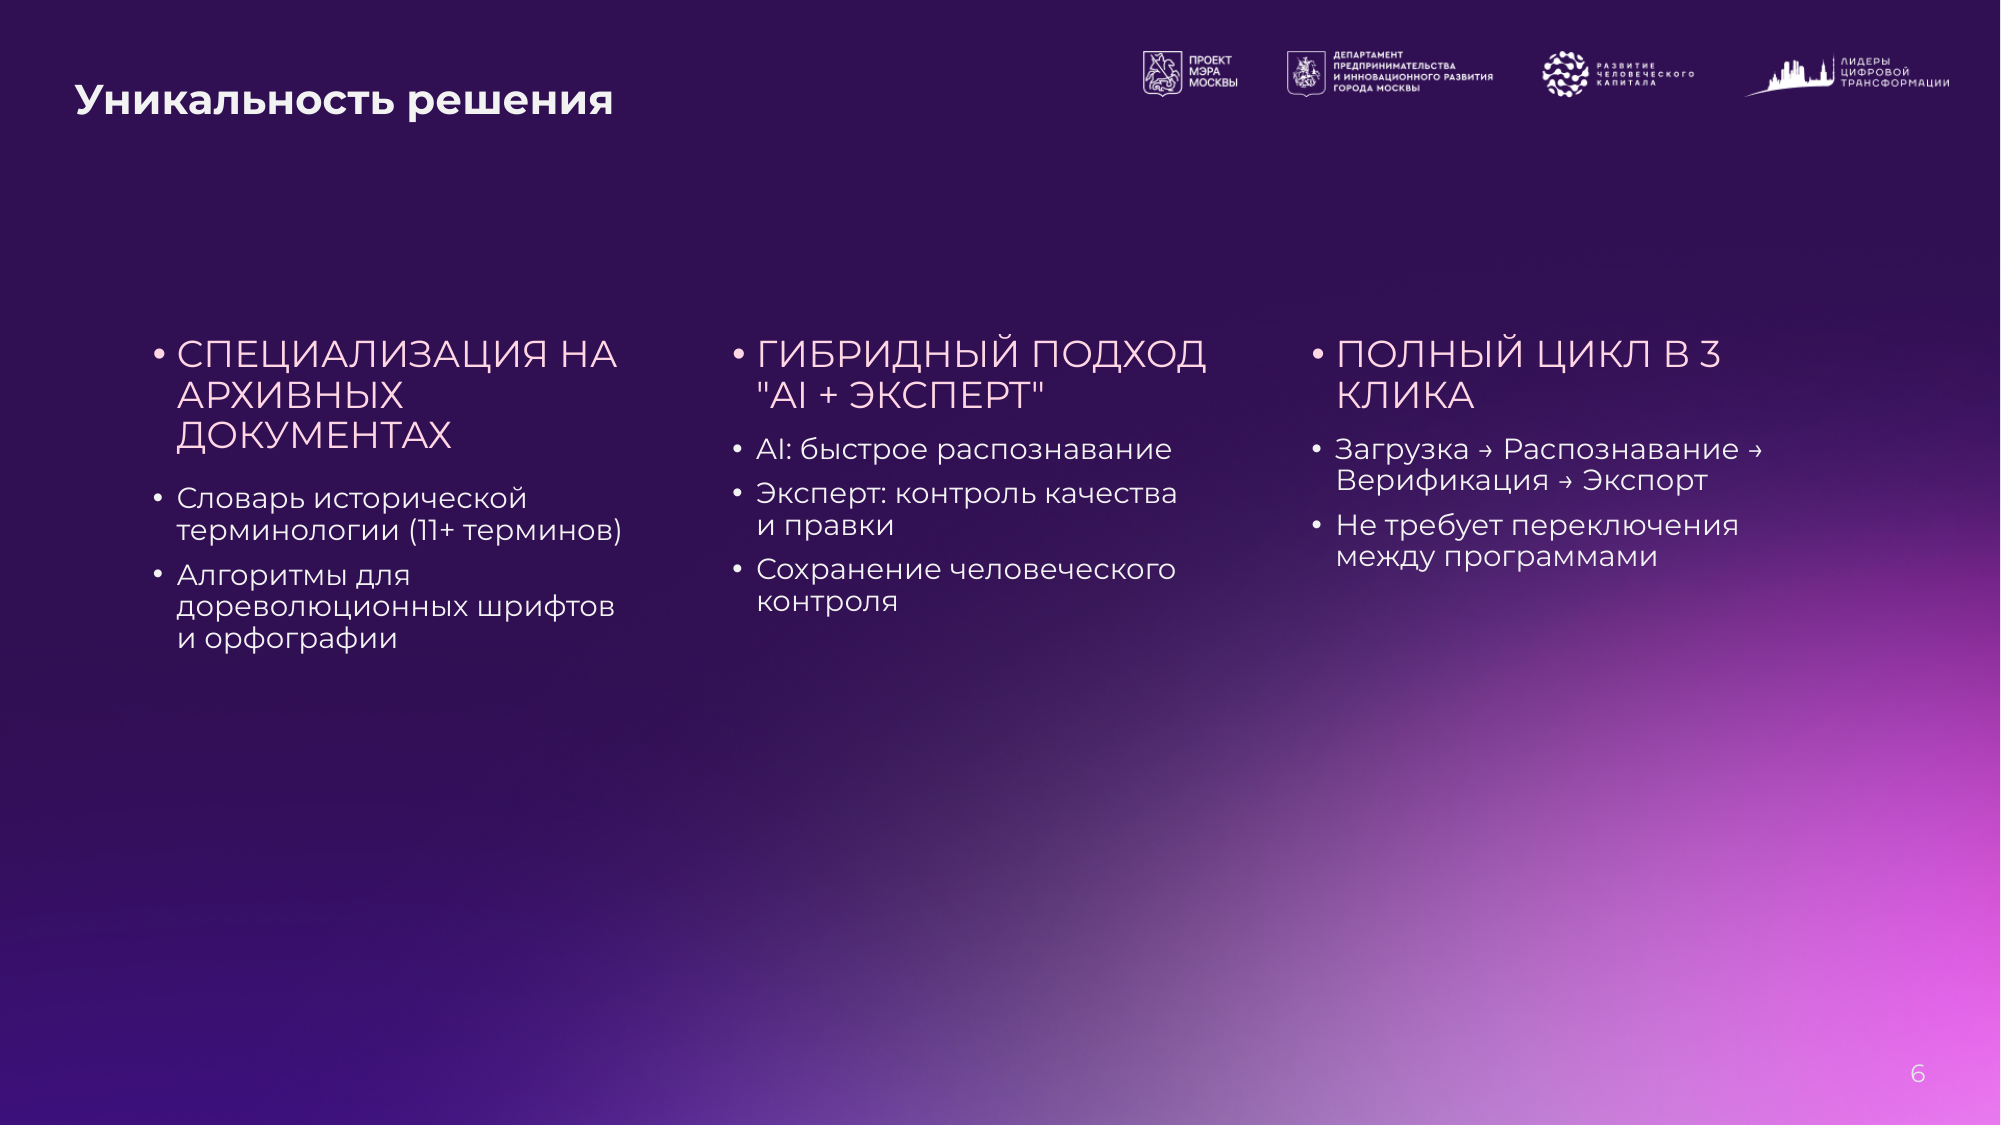

# Уникальность решения
СПЕЦИАЛИЗАЦИЯ НА АРХИВНЫХ ДОКУМЕНТАХ

ГИБРИДНЫЙ ПОДХОД "AI + ЭКСПЕРТ"
ПОЛНЫЙ ЦИКЛ В 3    КЛИКА
AI: быстрое распознавание
Эксперт: контроль качества и правки
Сохранение человеческого  контроля
Загрузка → Распознавание → Верификация → Экспорт
Не требует переключения   между программами

Словарь исторической           терминологии (11+ терминов)
Алгоритмы для дореволюционных шрифтов и орфографии

6